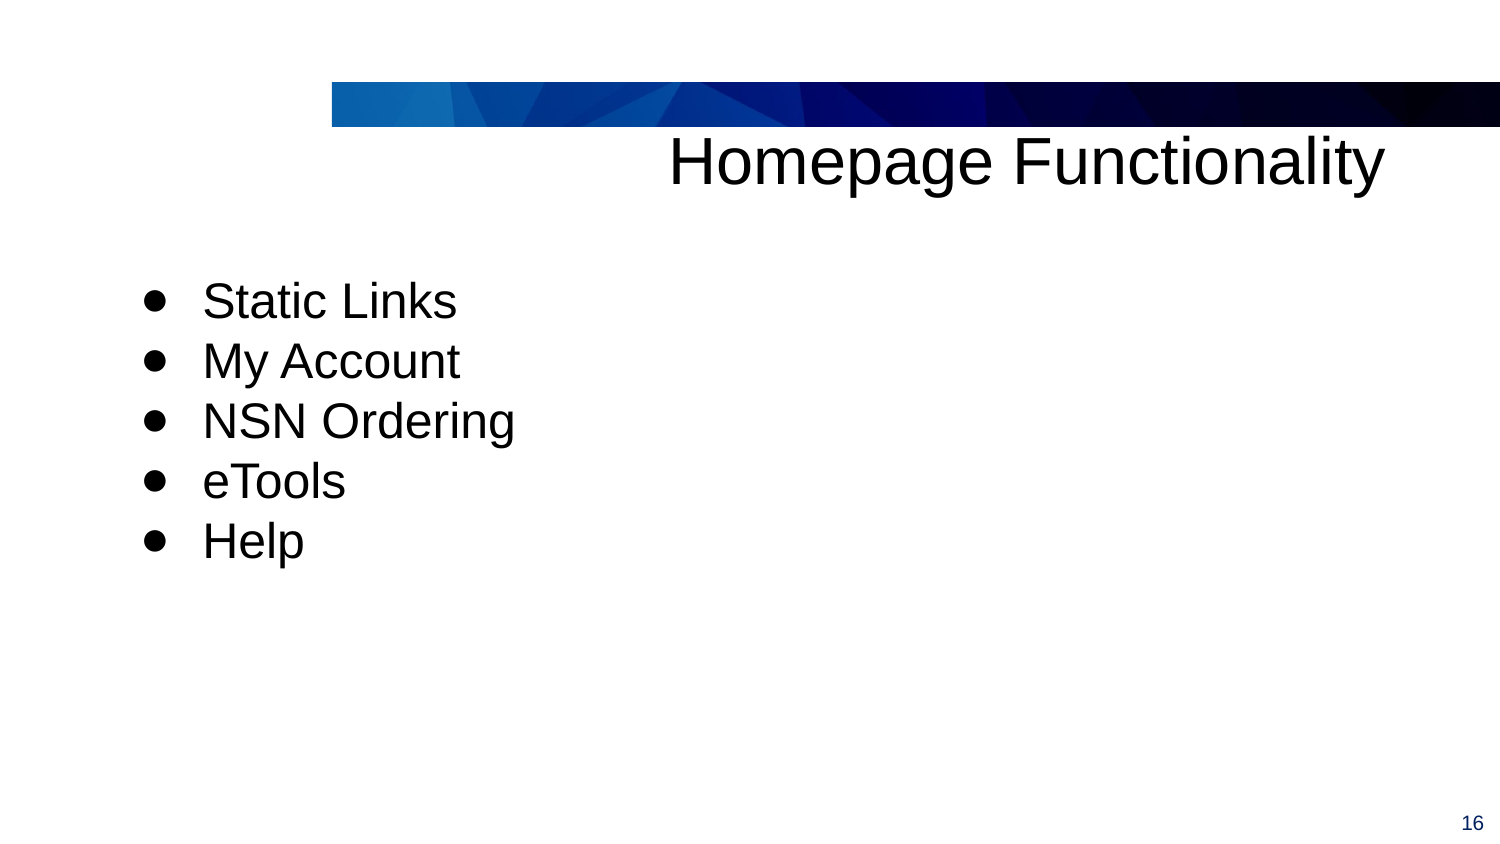

Homepage Functionality
Static Links
My Account
NSN Ordering
eTools
Help